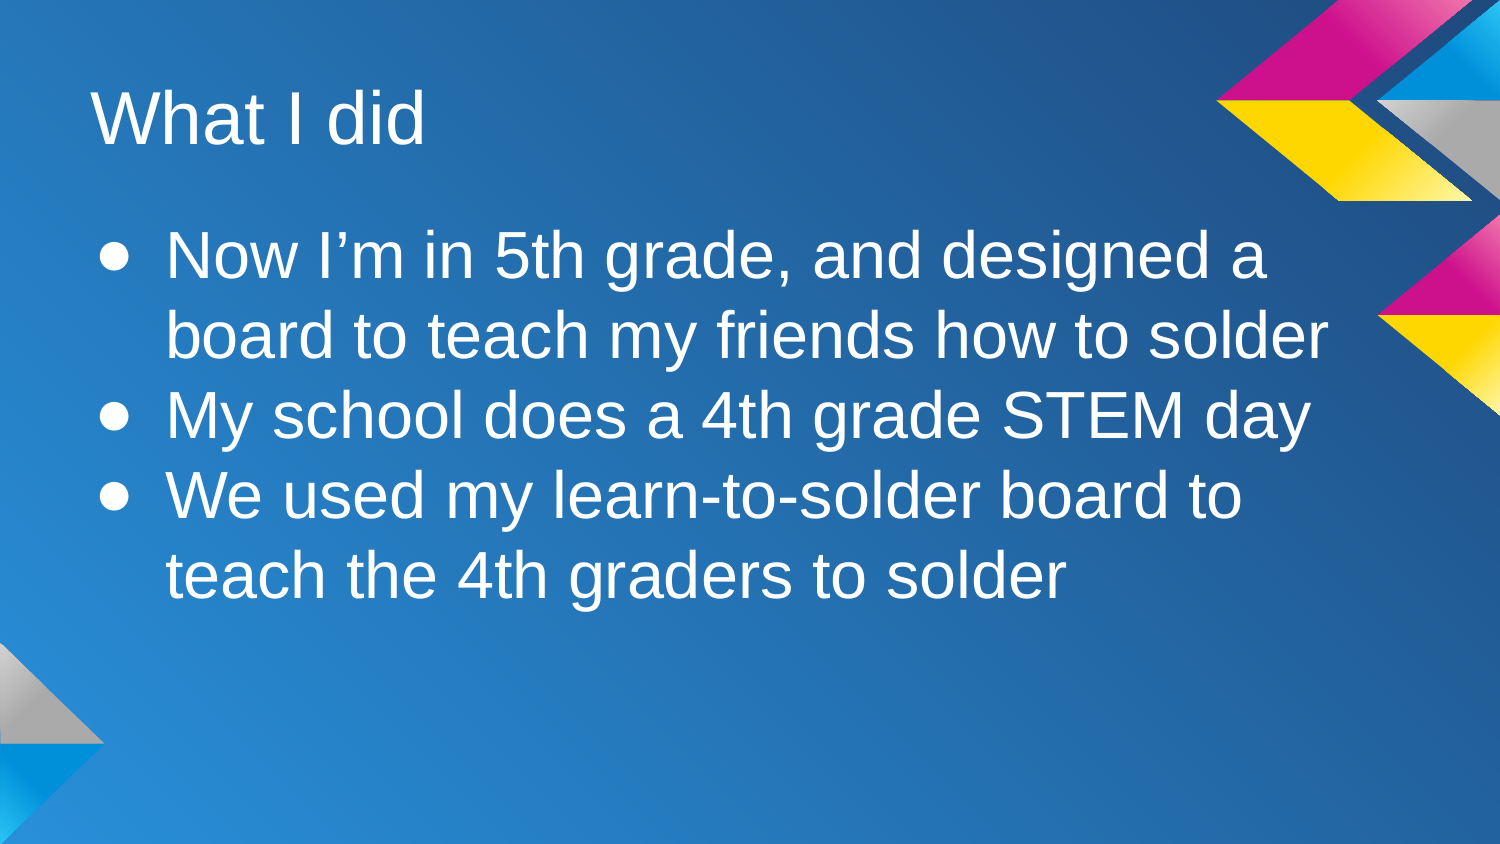

# What I did
Now I’m in 5th grade, and designed a board to teach my friends how to solder
My school does a 4th grade STEM day
We used my learn-to-solder board to teach the 4th graders to solder